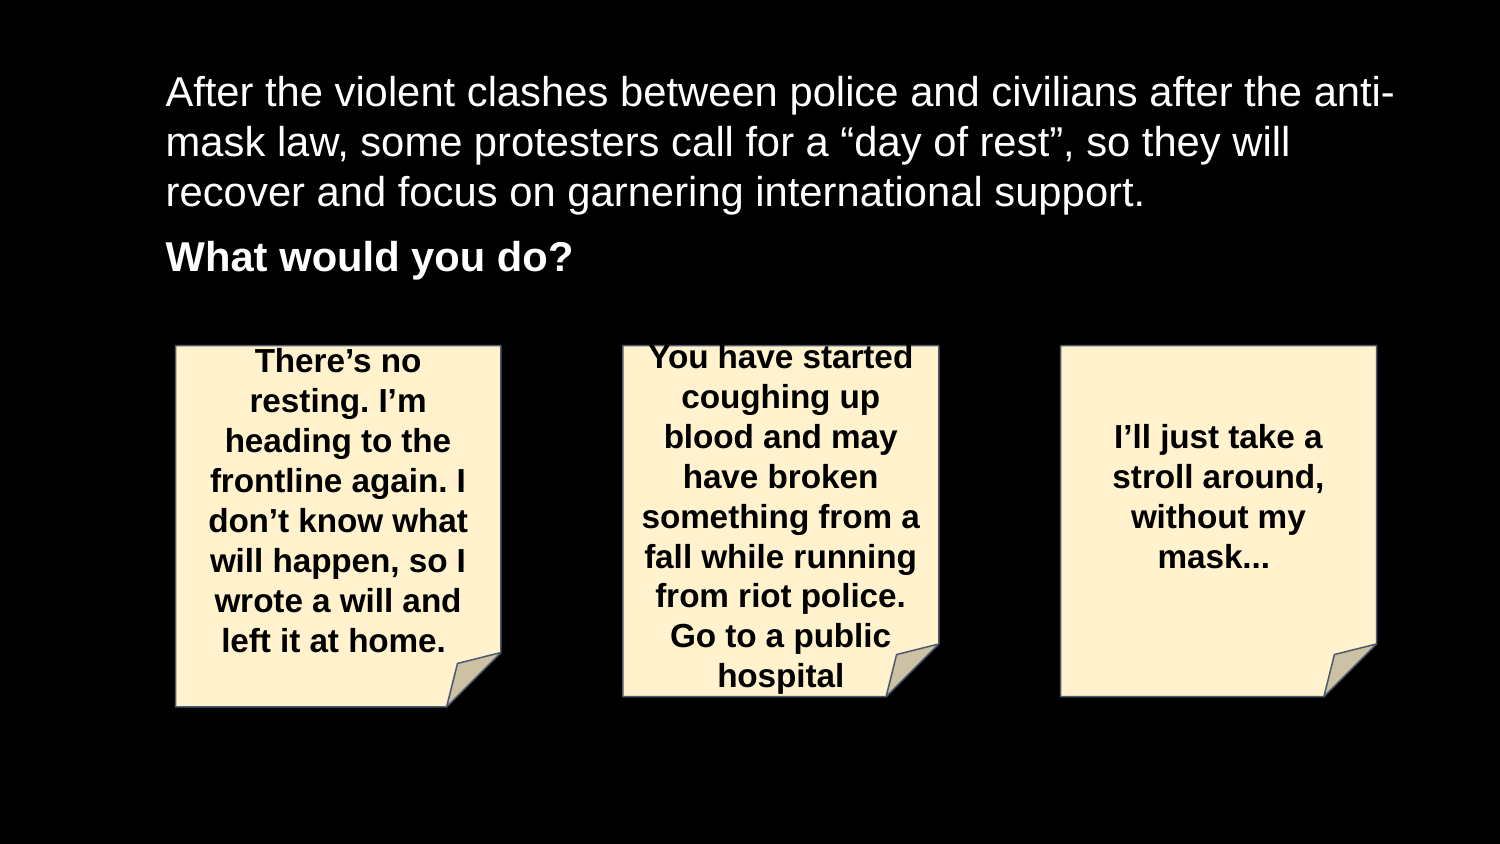

After the violent clashes between police and civilians after the anti-mask law, some protesters call for a “day of rest”, so they will recover and focus on garnering international support.
What would you do?
There’s no resting. I’m heading to the frontline again. I don’t know what will happen, so I wrote a will and left it at home.

You have started coughing up blood and may have broken something from a fall while running from riot police. Go to a public hospital
I’ll just take a stroll around, without my mask...